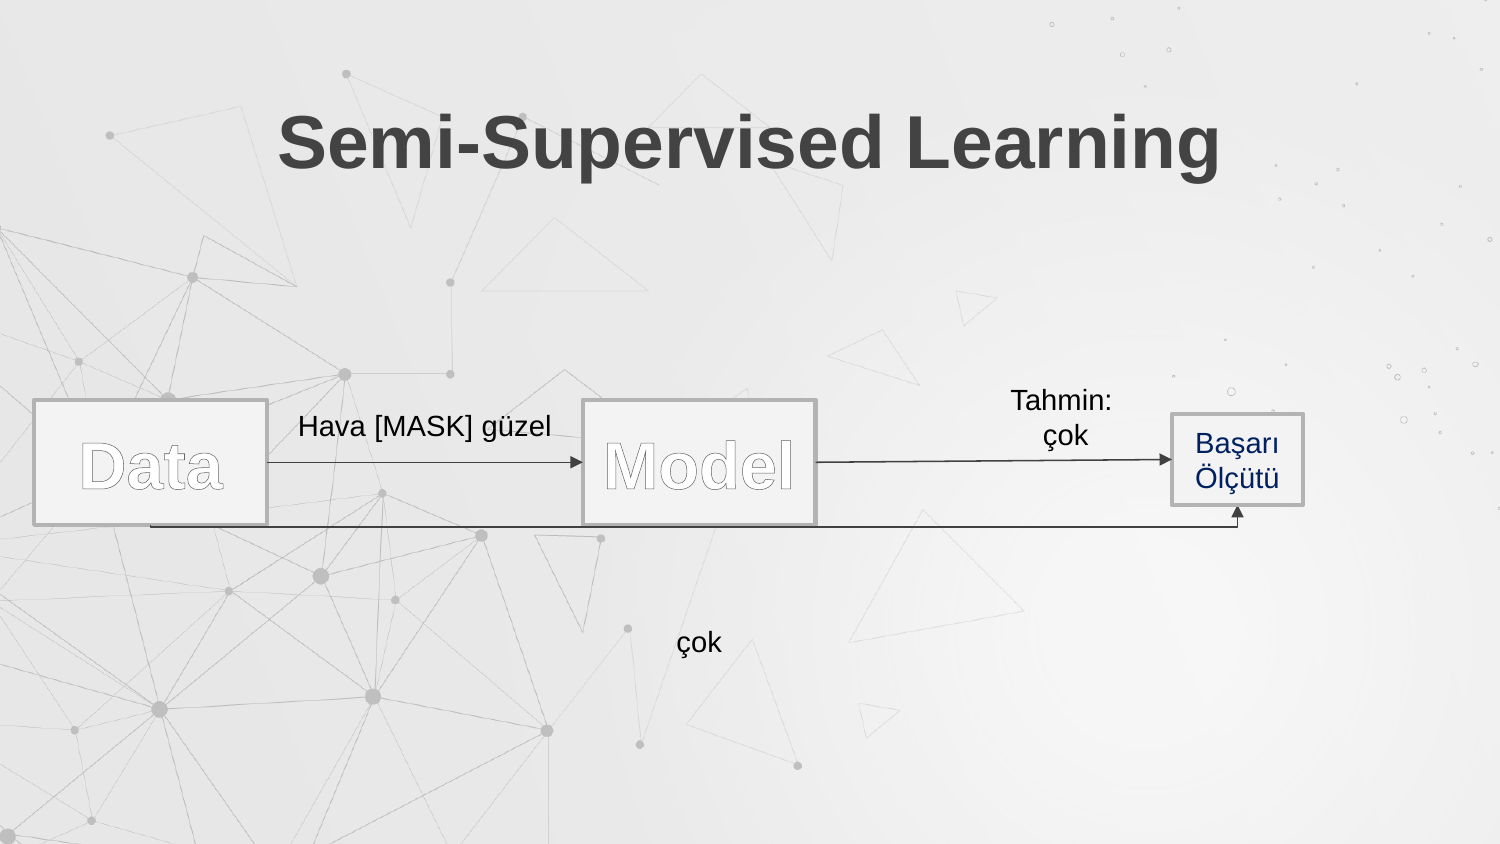

Semi-Supervised Learning
Tahmin:
çok
Hava [MASK] güzel
Data
Model
Başarı Ölçütü
çok